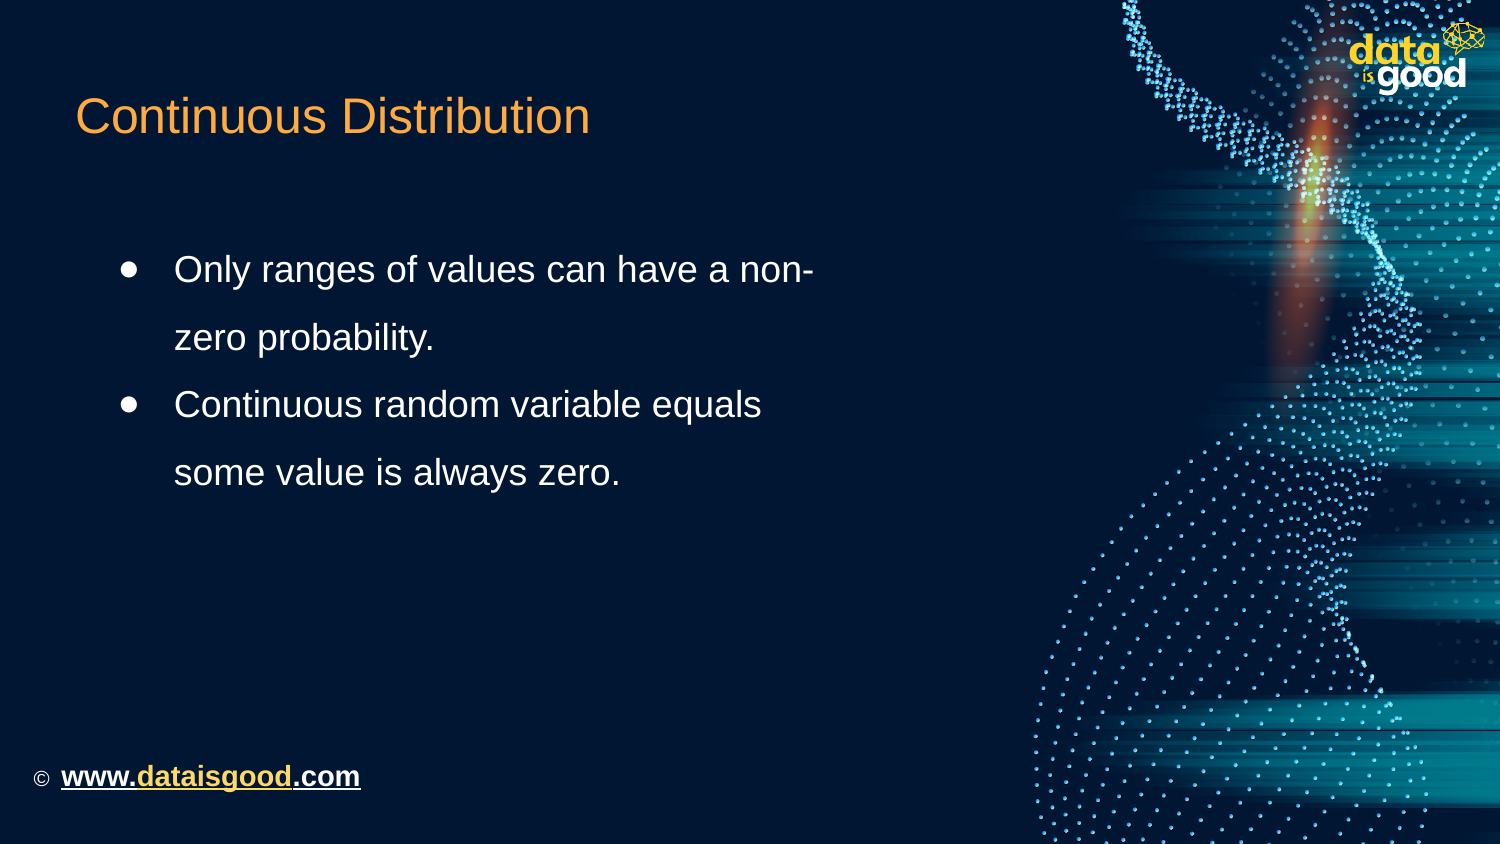

# Continuous Distribution
Only ranges of values can have a non-zero probability.
Continuous random variable equals some value is always zero.